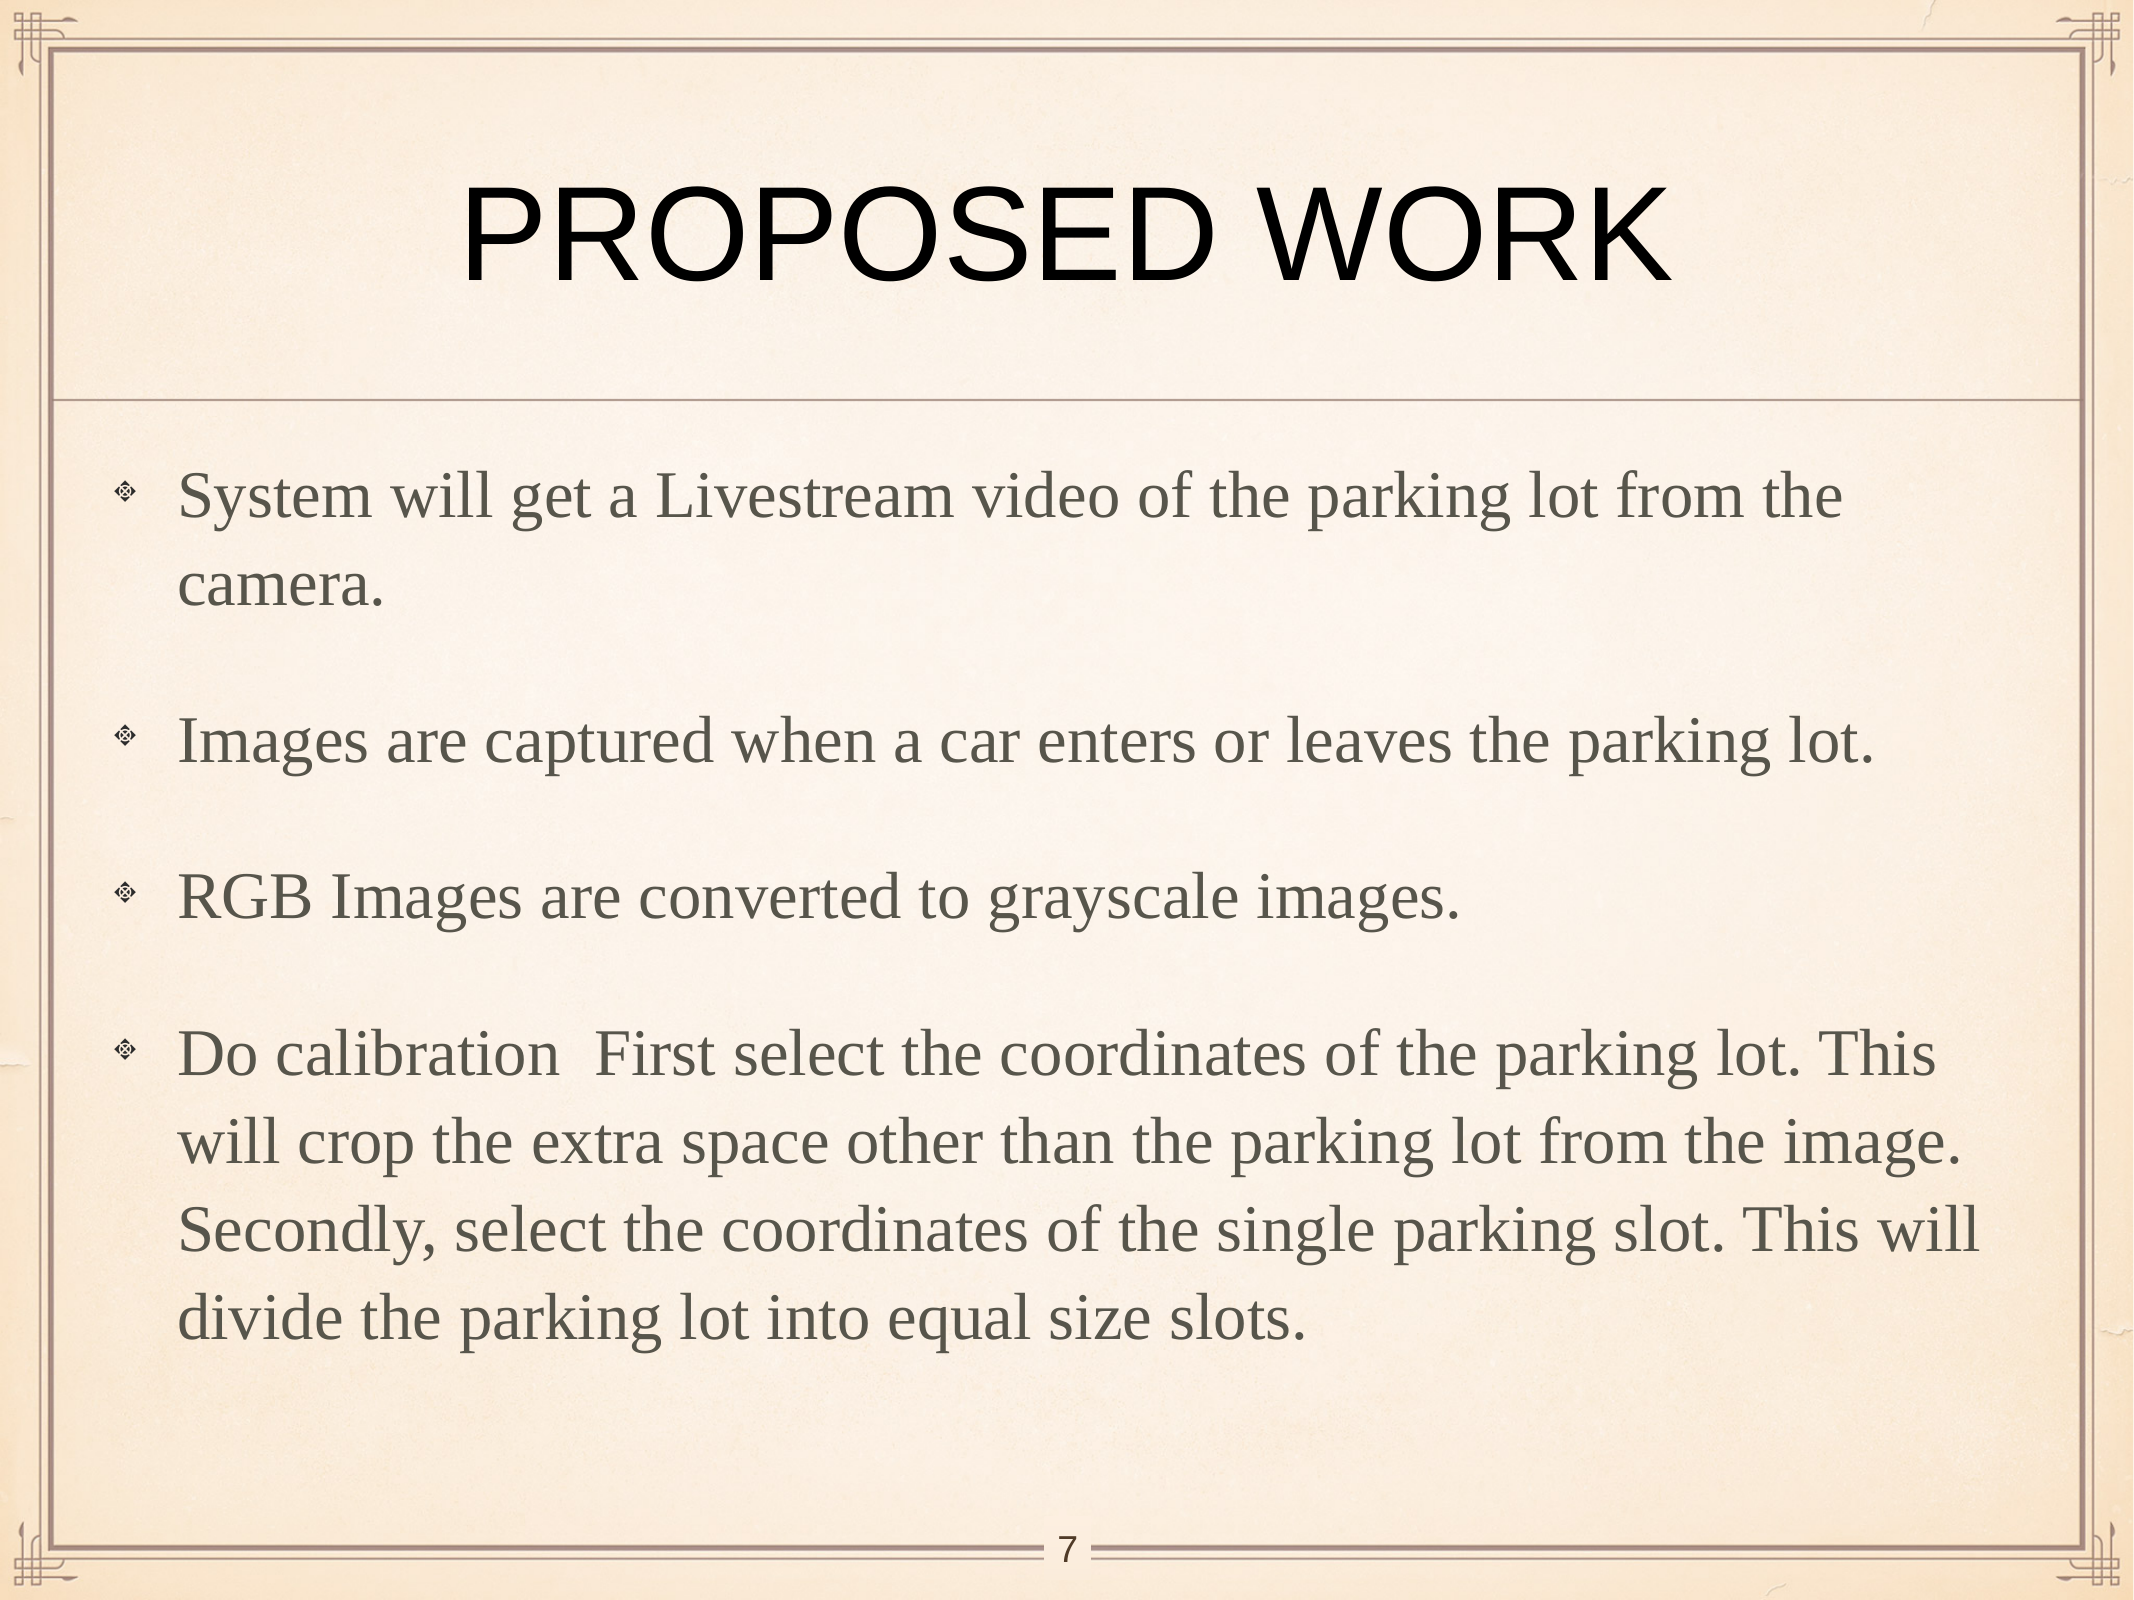

# Proposed work
System will get a Livestream video of the parking lot from the camera.
Images are captured when a car enters or leaves the parking lot.
RGB Images are converted to grayscale images.
Do calibration  First select the coordinates of the parking lot. This will crop the extra space other than the parking lot from the image. Secondly, select the coordinates of the single parking slot. This will divide the parking lot into equal size slots.

7